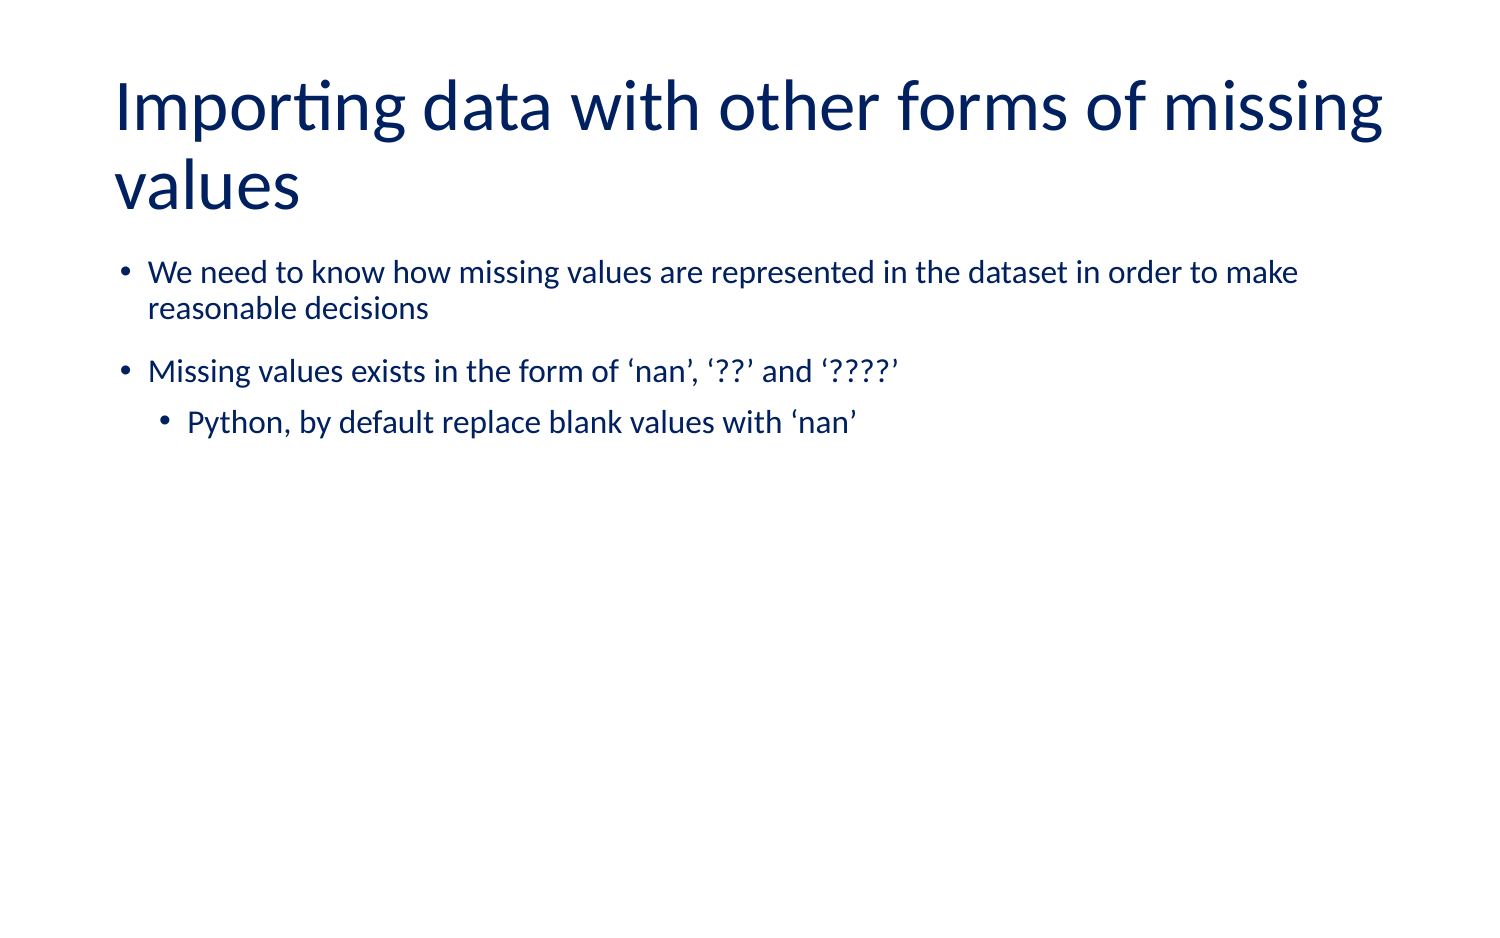

# Importing data with other forms of missing values
We need to know how missing values are represented in the dataset in order to make reasonable decisions
Missing values exists in the form of ‘nan’, ‘??’ and ‘????’
Python, by default replace blank values with ‘nan’